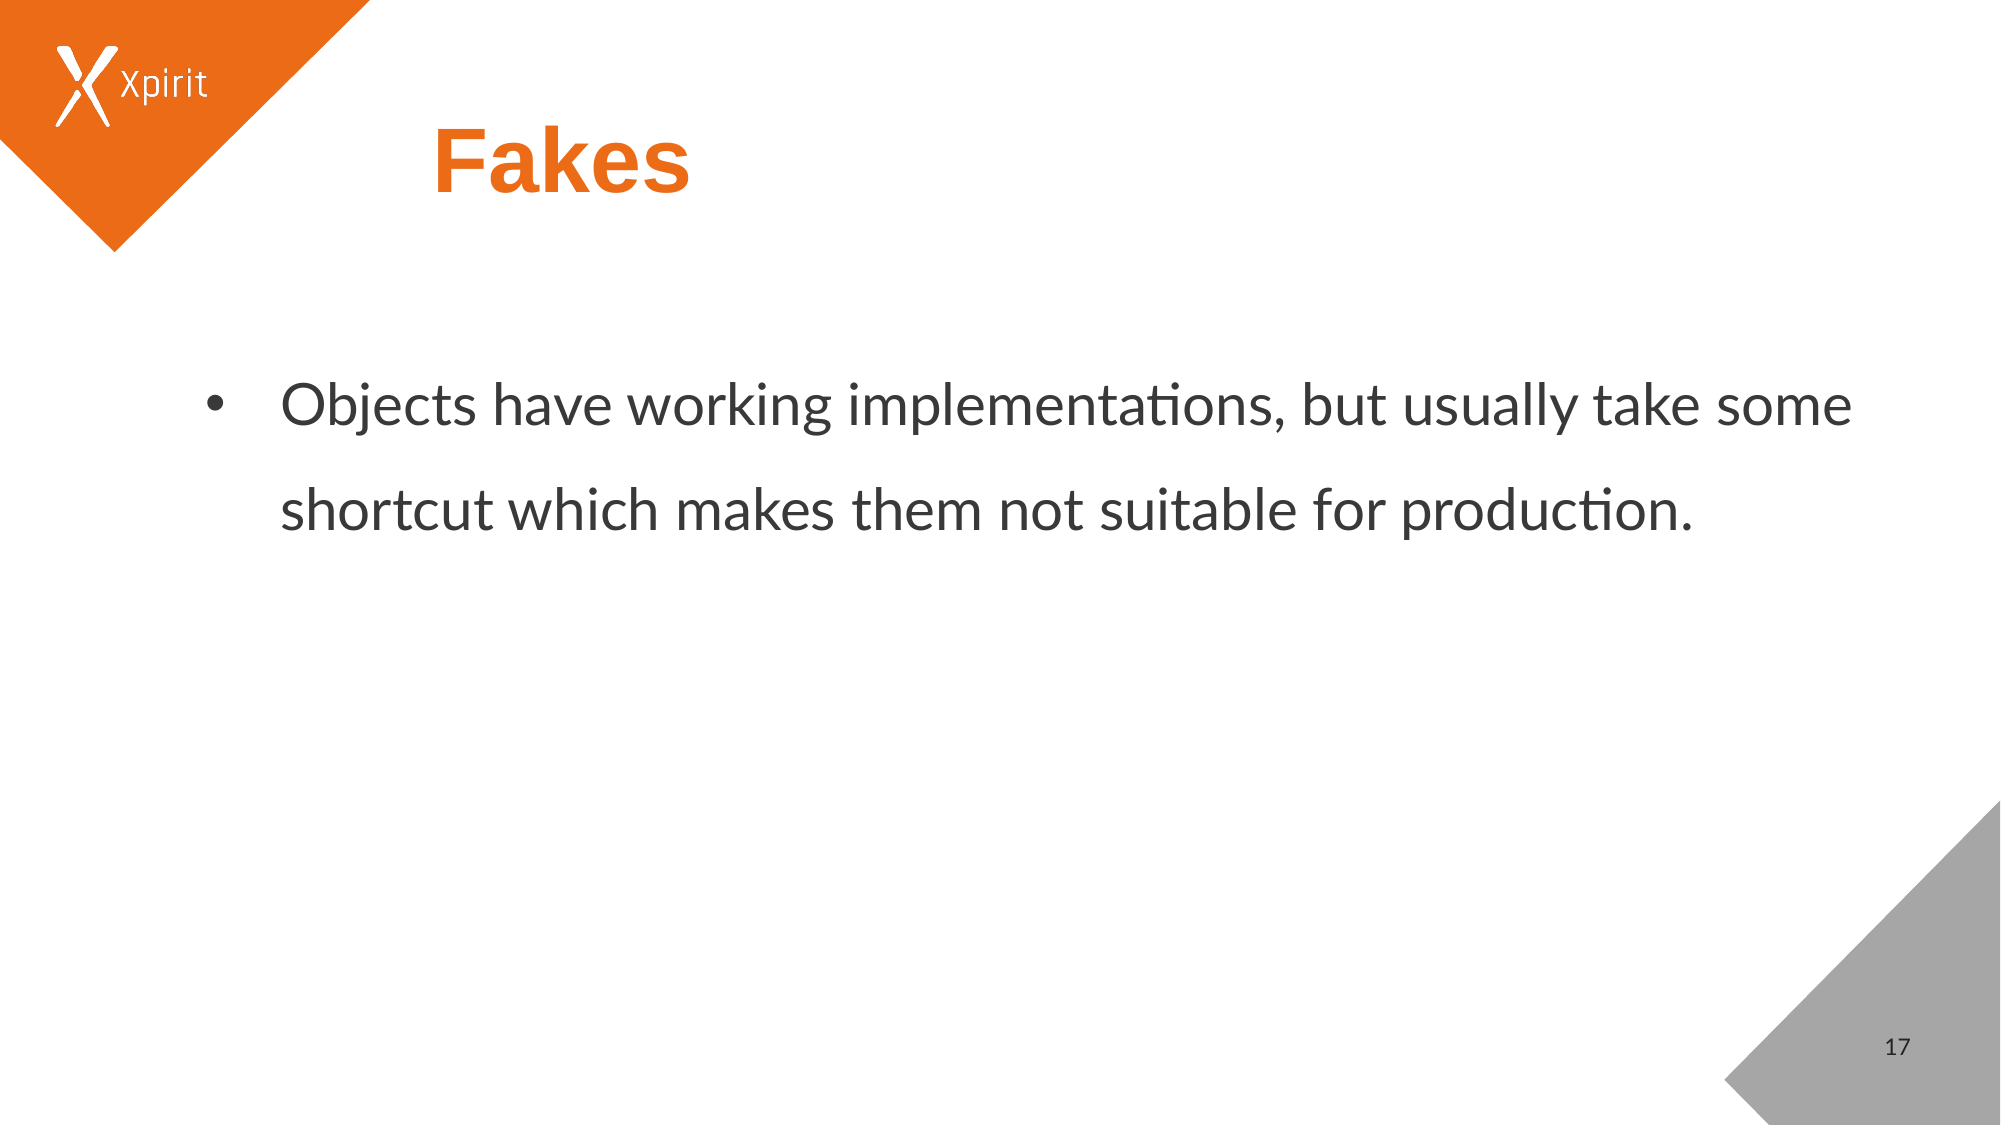

# Fakes
Objects have working implementations, but usually take some shortcut which makes them not suitable for production.
17